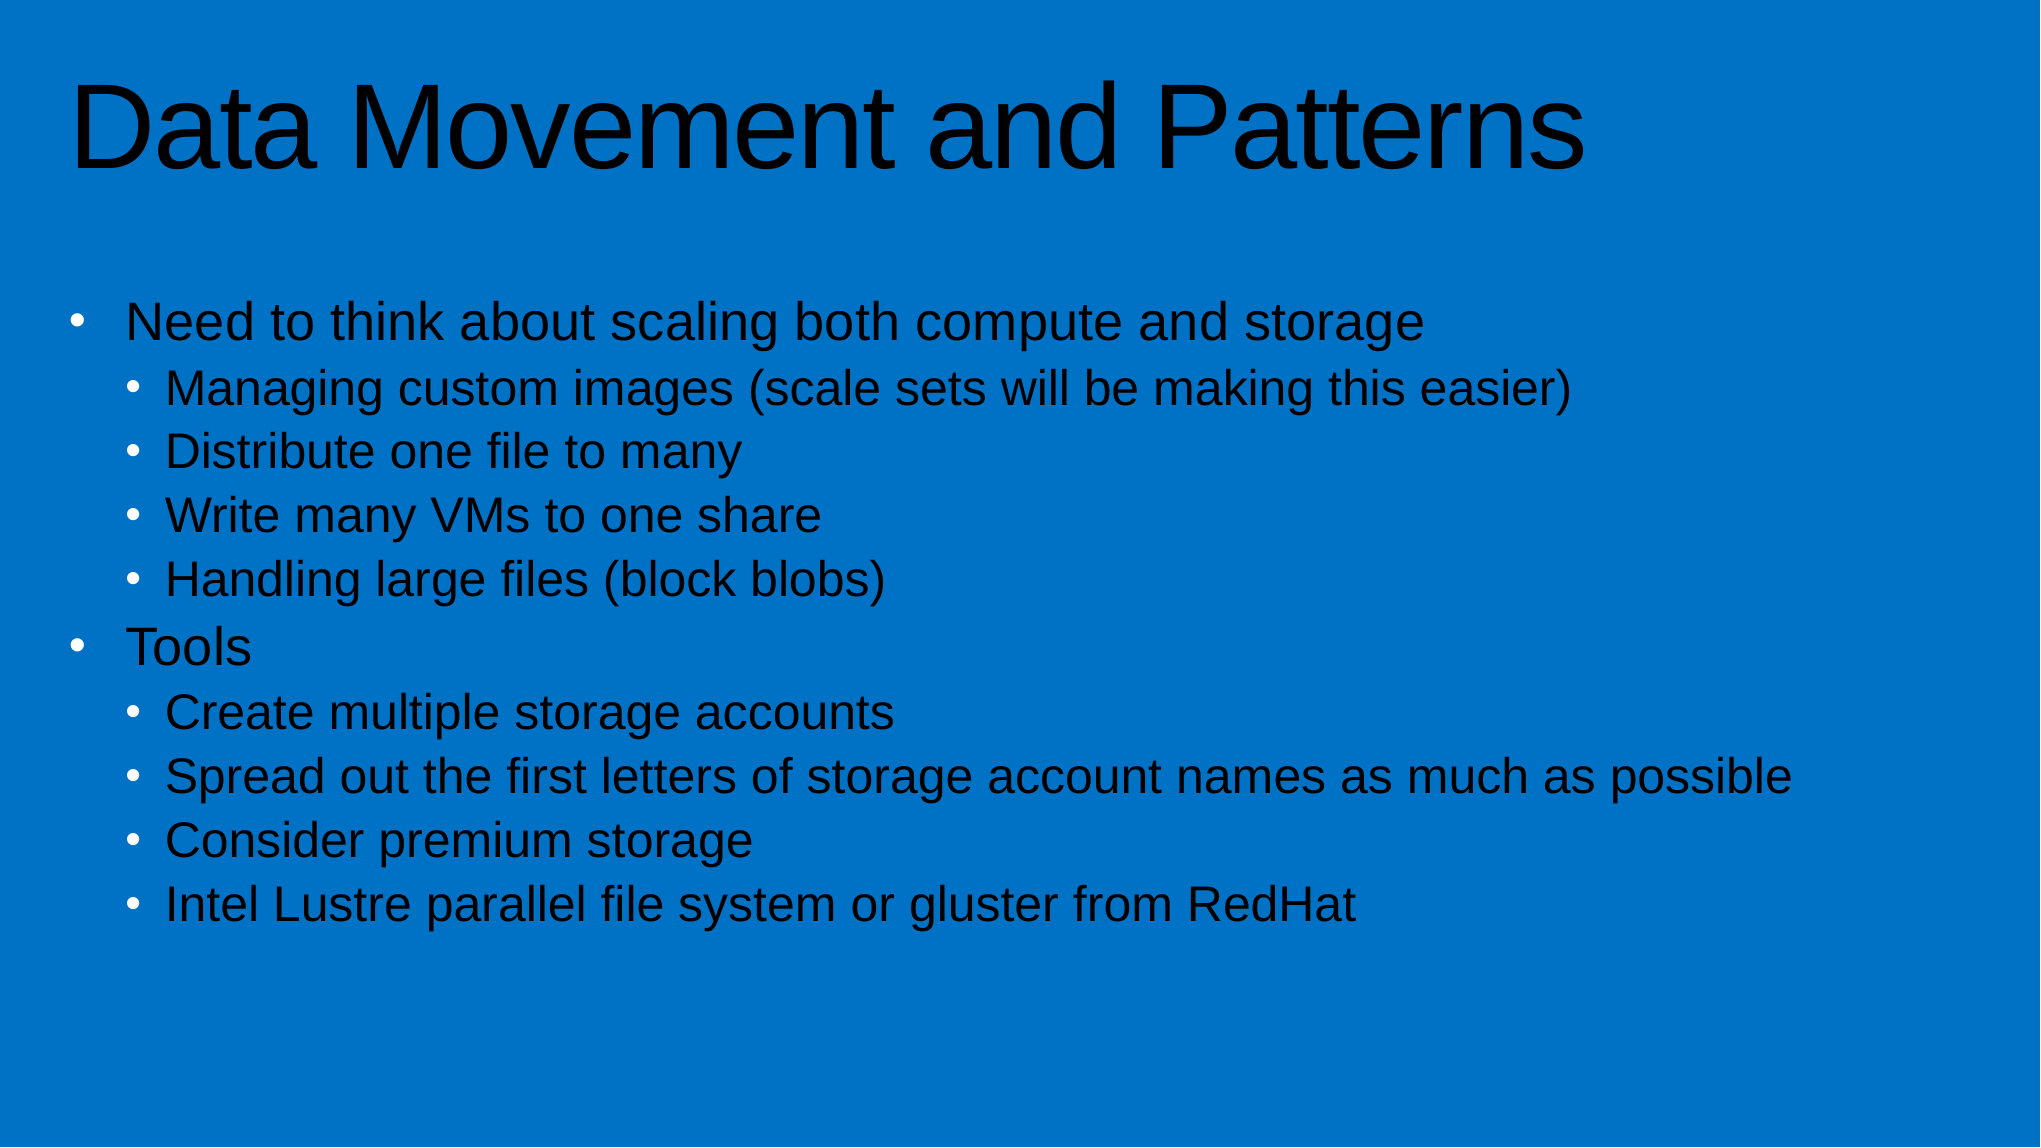

# Data Movement and Patterns
Need to think about scaling both compute and storage
Managing custom images (scale sets will be making this easier)
Distribute one file to many
Write many VMs to one share
Handling large files (block blobs)
Tools
Create multiple storage accounts
Spread out the first letters of storage account names as much as possible
Consider premium storage
Intel Lustre parallel file system or gluster from RedHat